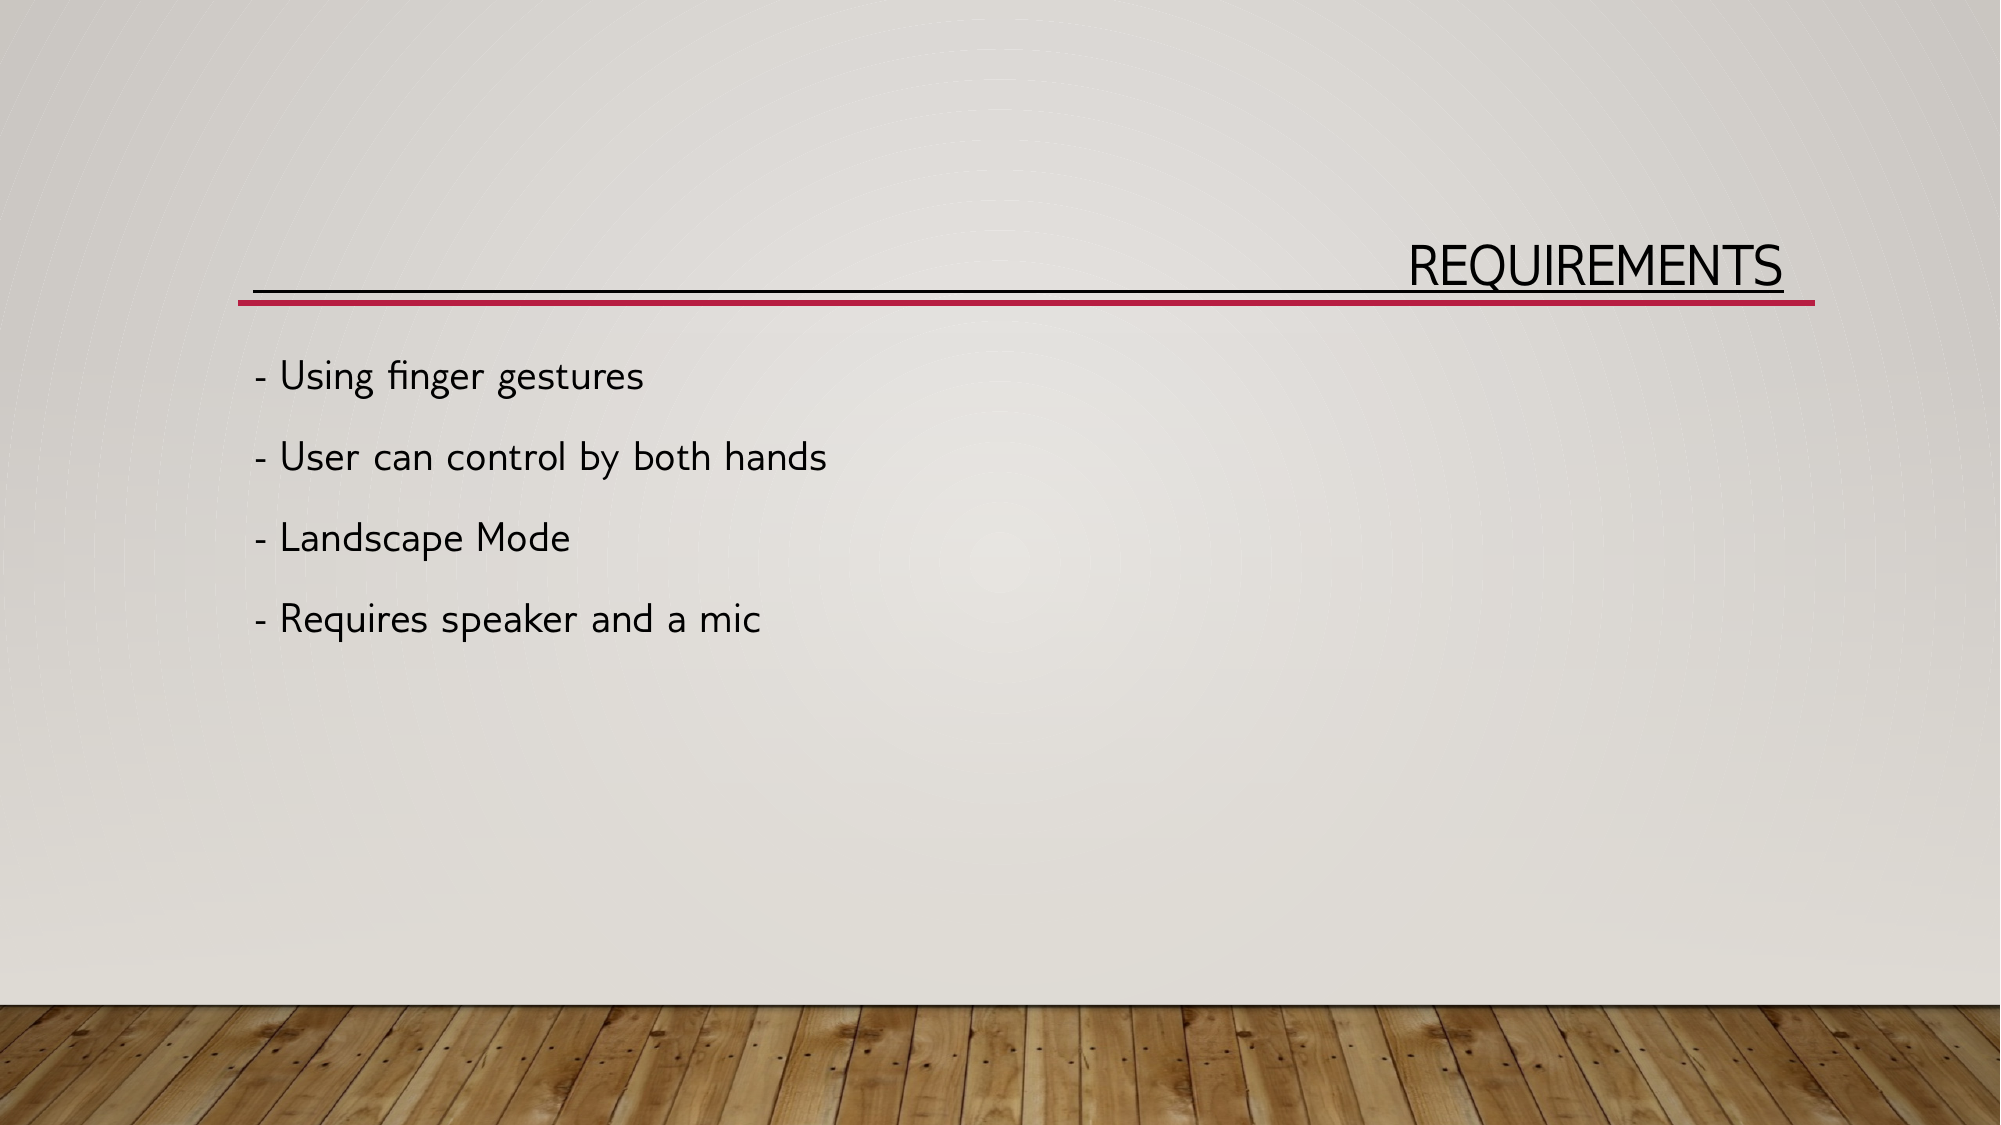

# REQUIREMENTS
- Using finger gestures
- User can control by both hands
- Landscape Mode
- Requires speaker and a mic